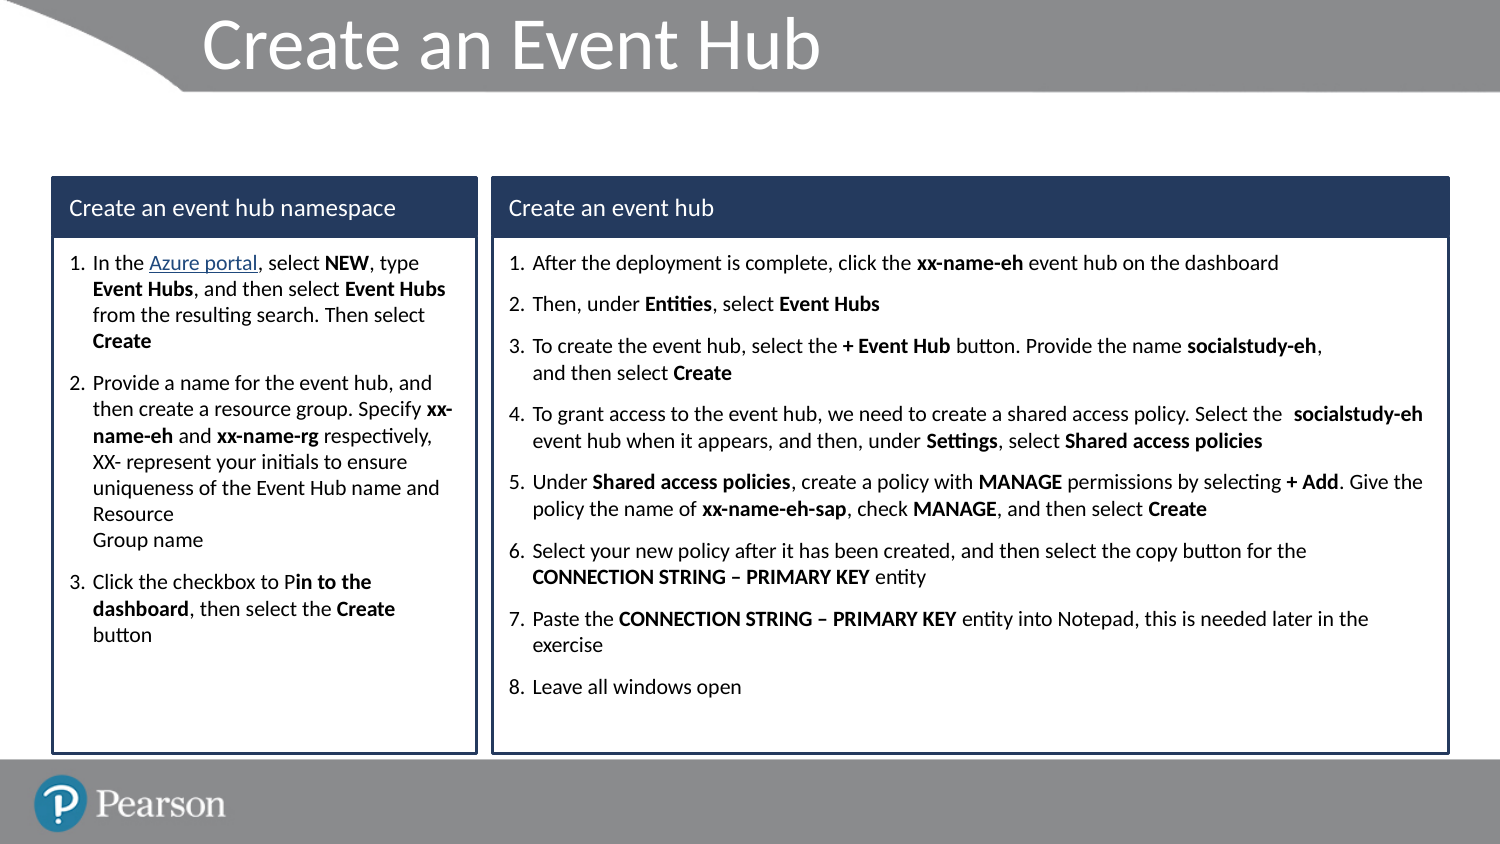

# Create an Event Hub

Create an event hub namespace
Create an event hub
In the Azure portal, select NEW, type Event Hubs, and then select Event Hubs from the resulting search. Then select Create
Provide a name for the event hub, and then create a resource group. Specify xx-name-eh and xx-name-rg respectively, XX- represent your initials to ensure uniqueness of the Event Hub name and Resource
Group name
Click the checkbox to Pin to the dashboard, then select the Create button
After the deployment is complete, click the xx-name-eh event hub on the dashboard
Then, under Entities, select Event Hubs
To create the event hub, select the + Event Hub button. Provide the name socialstudy-eh,
and then select Create
To grant access to the event hub, we need to create a shared access policy. Select the  socialstudy-eh event hub when it appears, and then, under Settings, select Shared access policies
Under Shared access policies, create a policy with MANAGE permissions by selecting + Add. Give the policy the name of xx-name-eh-sap, check MANAGE, and then select Create
Select your new policy after it has been created, and then select the copy button for the CONNECTION STRING – PRIMARY KEY entity
Paste the CONNECTION STRING – PRIMARY KEY entity into Notepad, this is needed later in the exercise
Leave all windows open